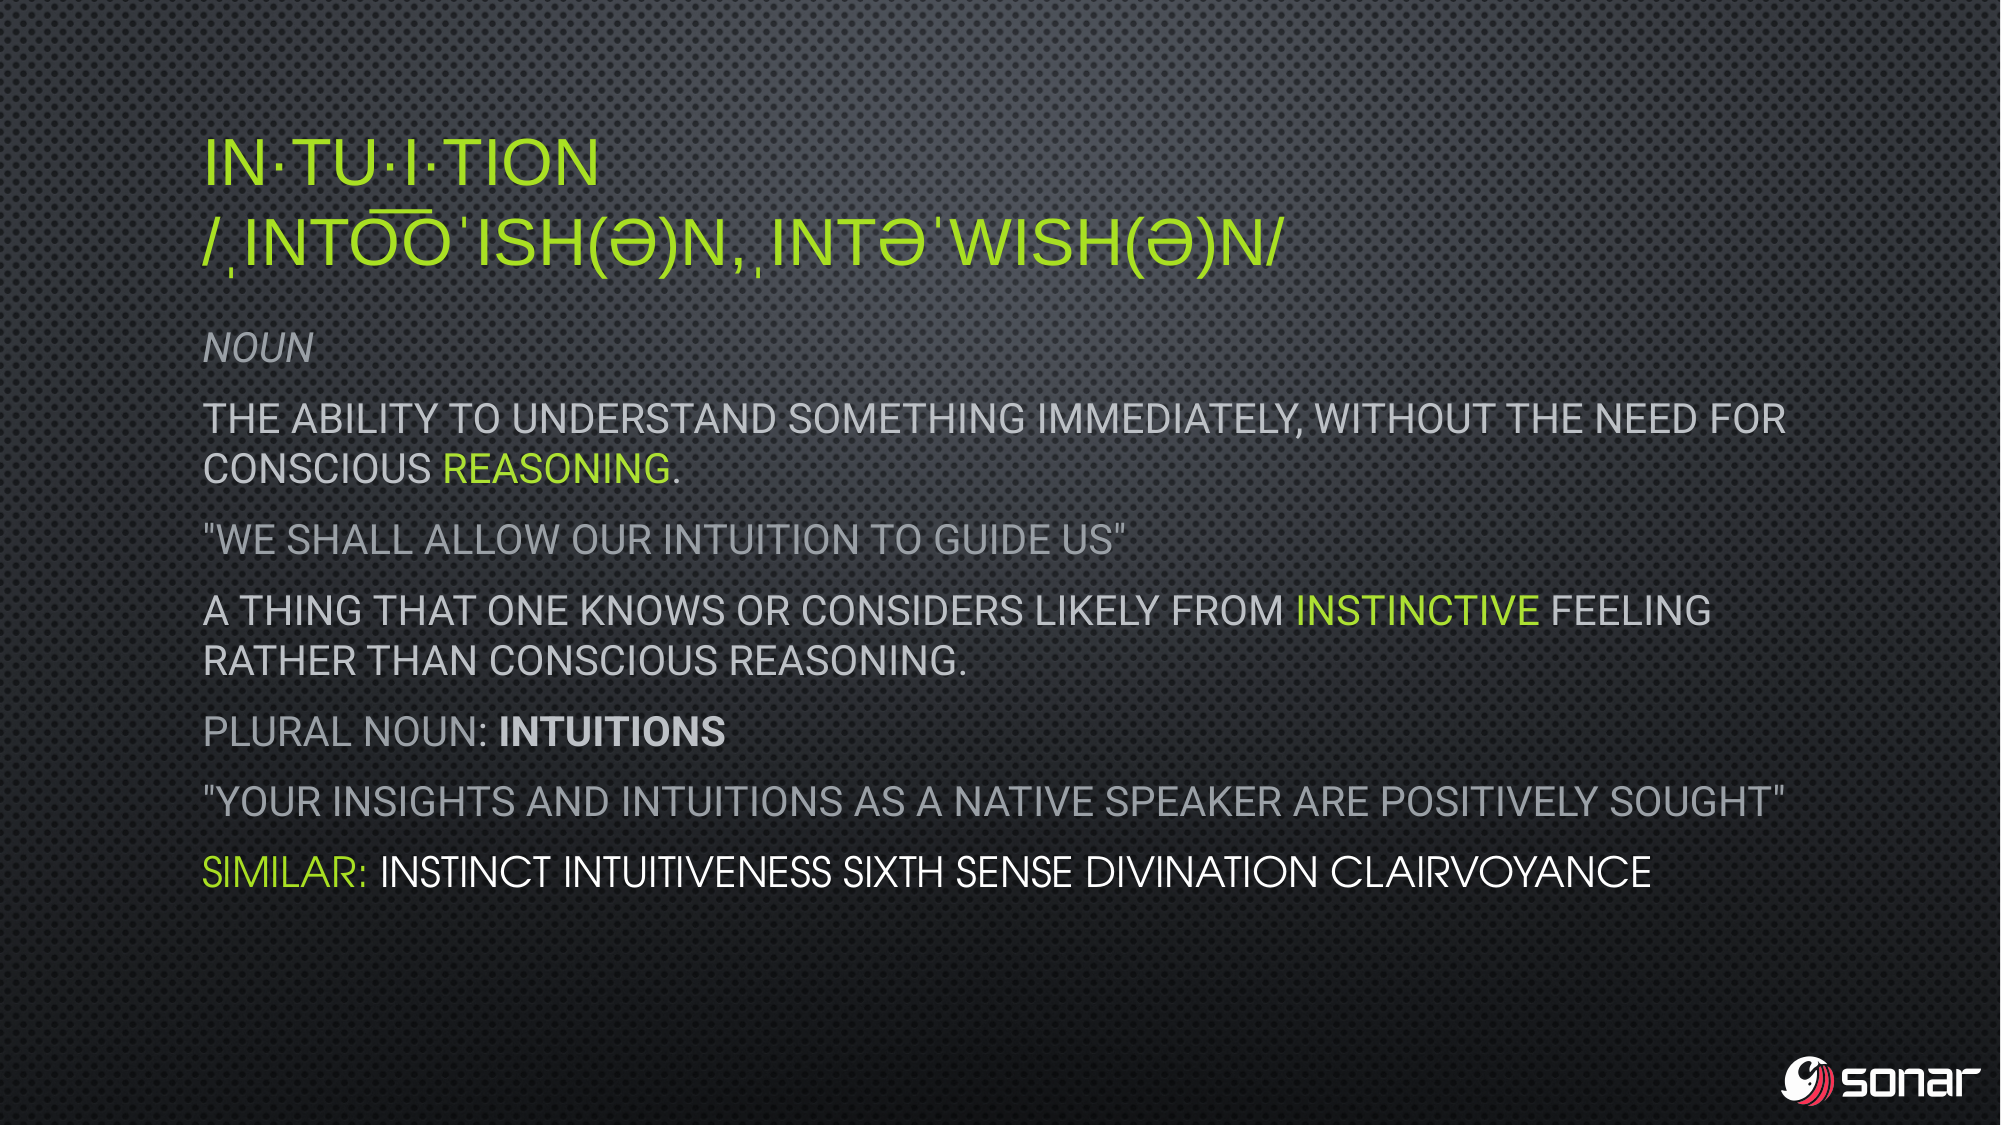

# in·tu·i·tion /ˌinto͞oˈiSH(ə)n,ˌintəˈwiSH(ə)n/
noun
the ability to understand something immediately, without the need for conscious reasoning.
"we shall allow our intuition to guide us"
a thing that one knows or considers likely from instinctive feeling rather than conscious reasoning.
plural noun: intuitions
"your insights and intuitions as a native speaker are positively sought"
Similar: instinct intuitiveness sixth sense divination clairvoyance